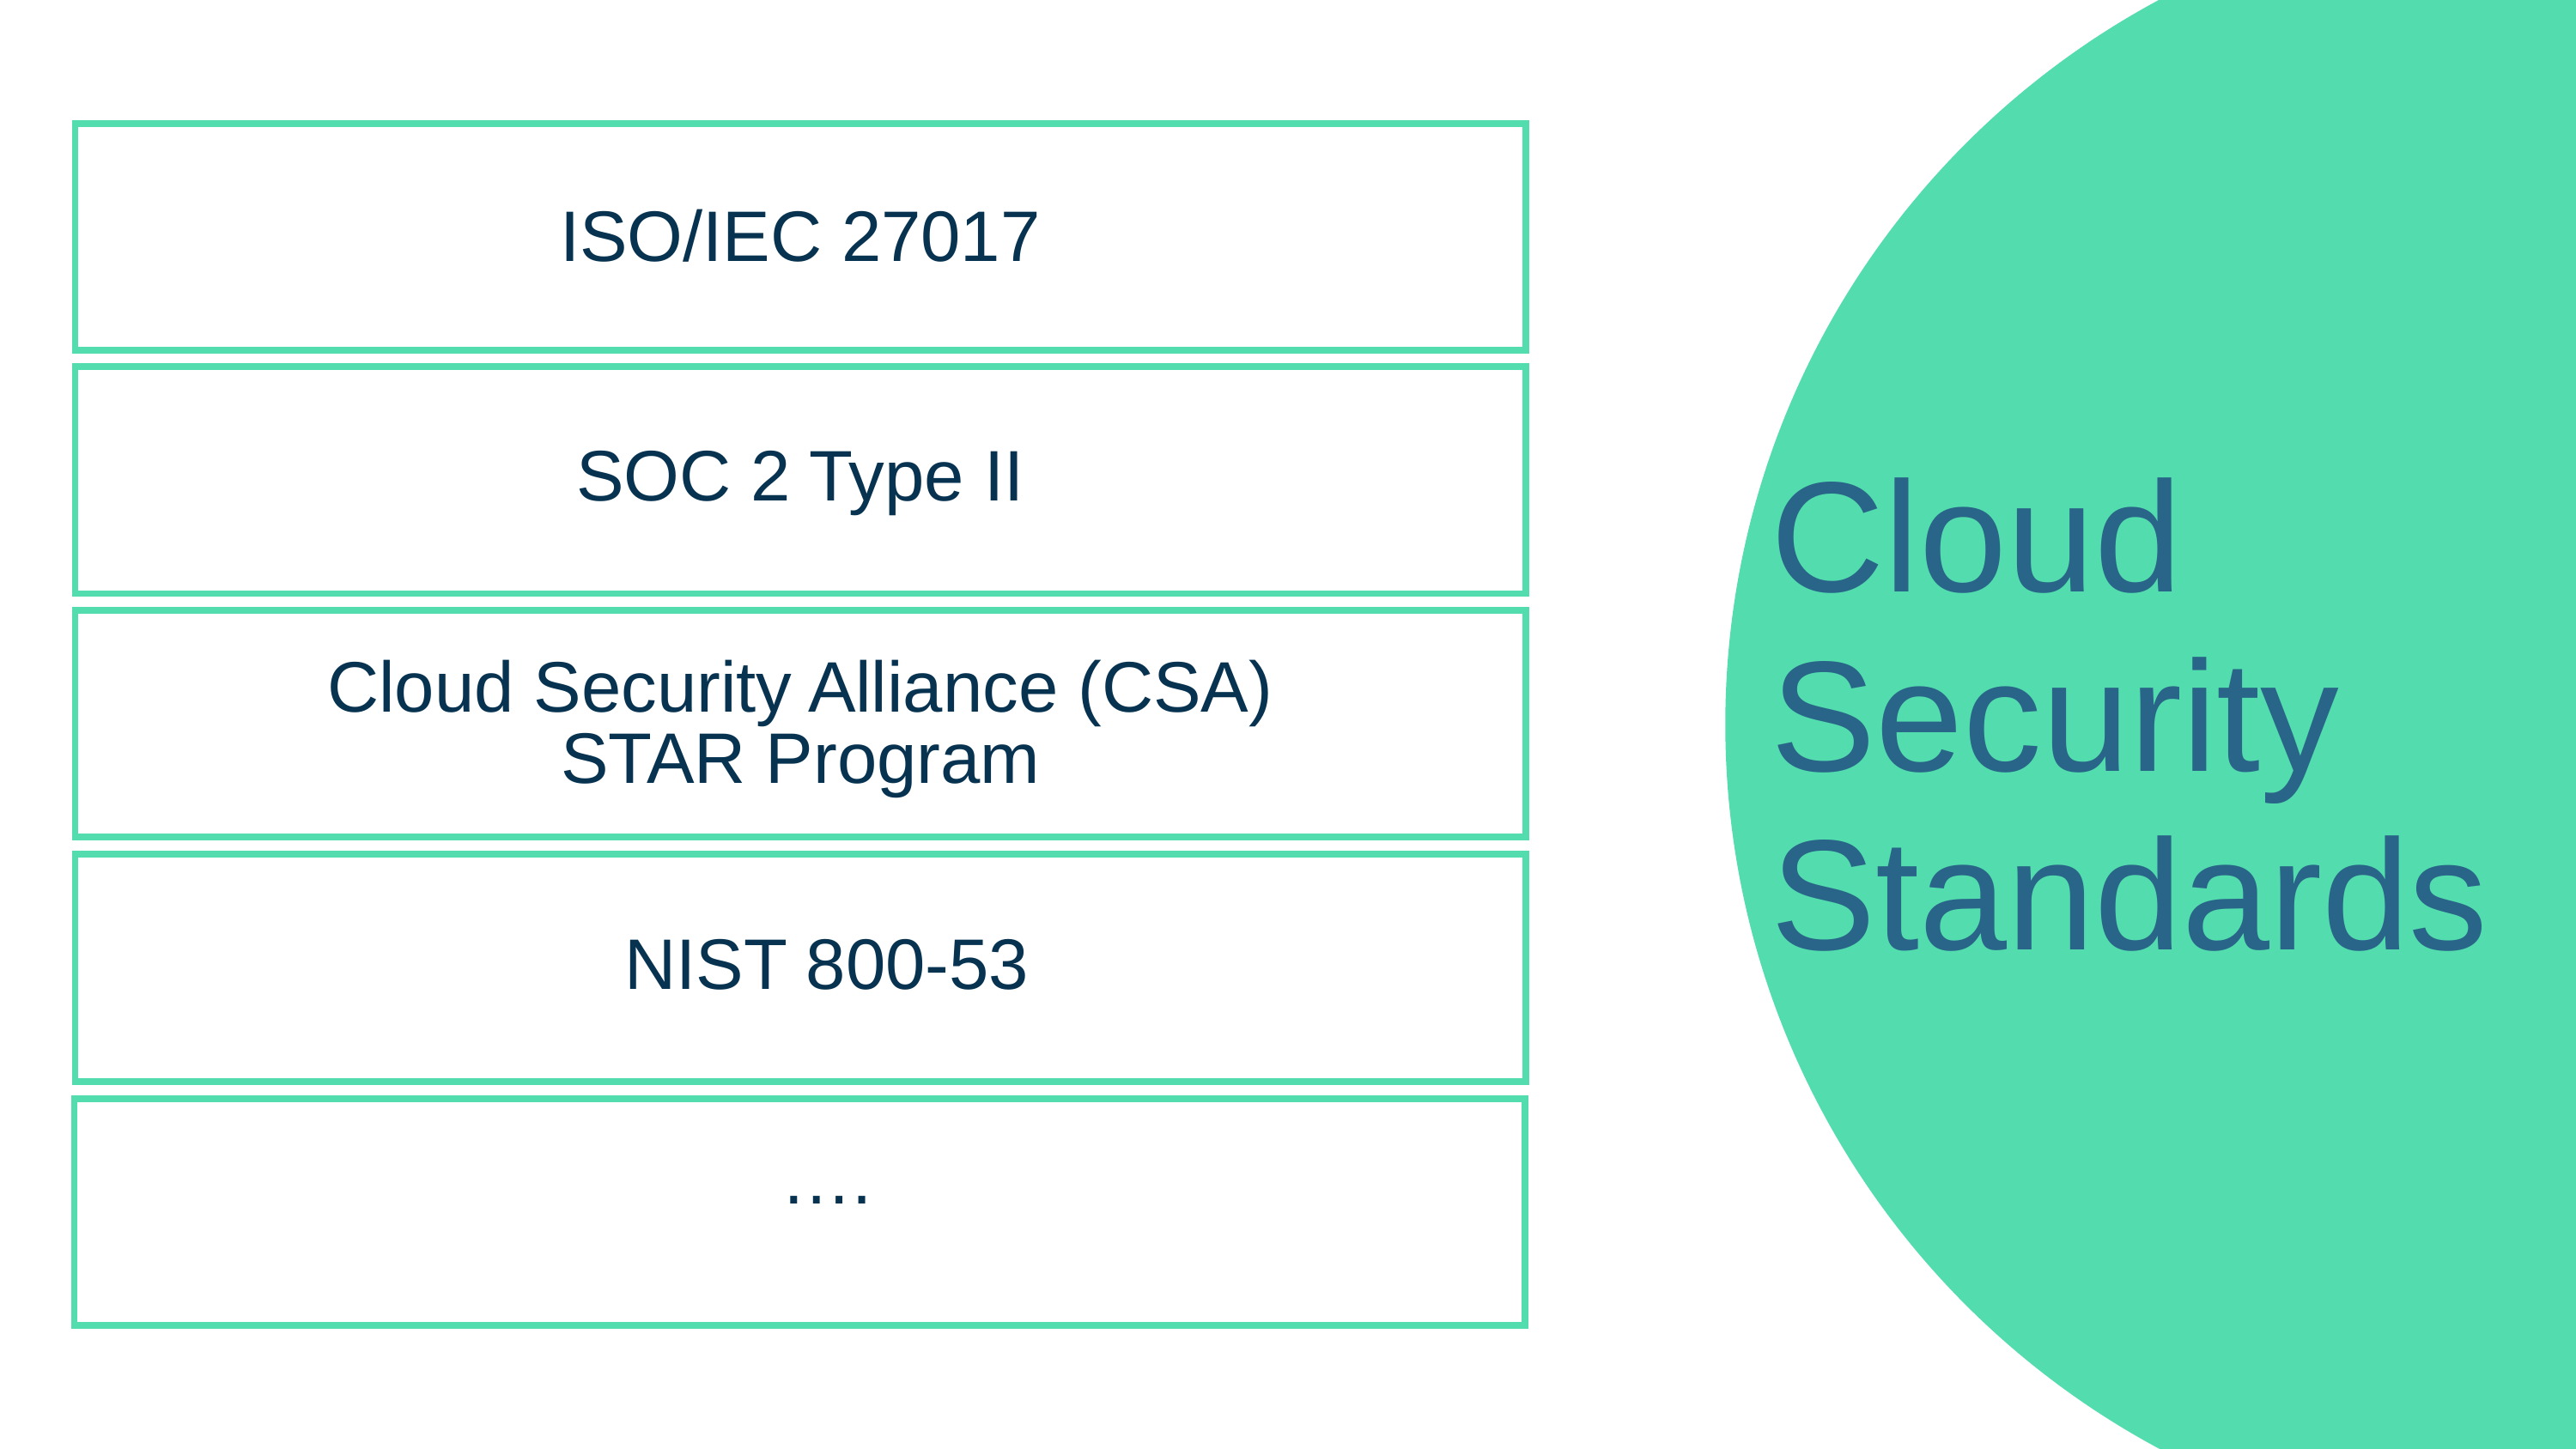

ISO/IEC 27017

SOC 2 Type II
Cloud Security Standards

Cloud Security Alliance (CSA) STAR Program

NIST 800-53

….